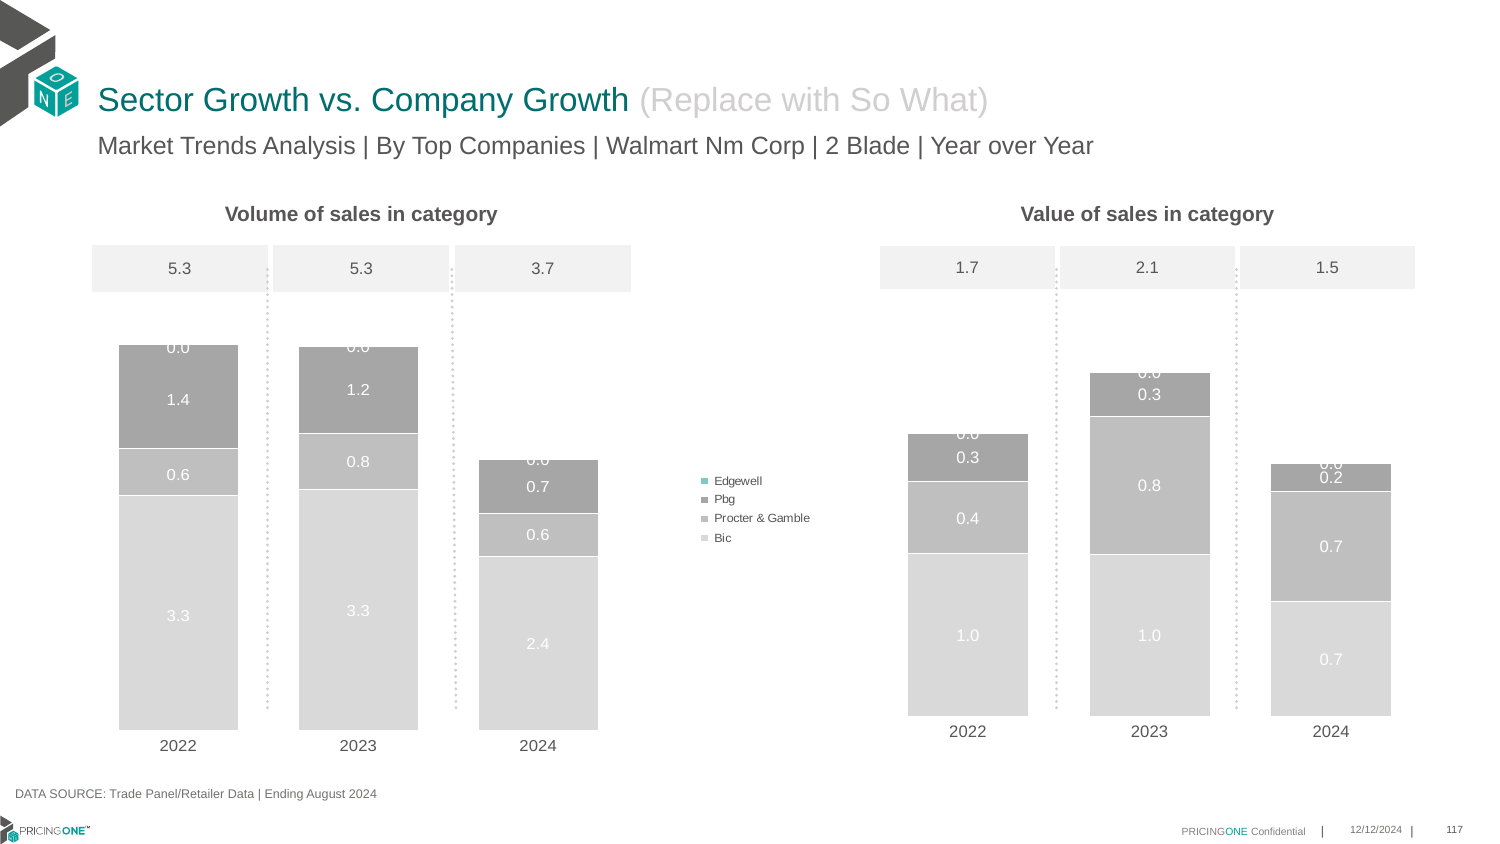

# Sector Growth vs. Company Growth (Replace with So What)
Market Trends Analysis | By Top Companies | Walmart Nm Corp | 2 Blade | Year over Year
| Value of sales in category |  |  |
| --- | --- | --- |
| 1.7 | 2.1 | 1.5 |
| Volume of sales in category |  |  |
| --- | --- | --- |
| 5.3 | 5.3 | 3.7 |

### Chart

| Category | Bic | Procter & Gamble | Pbg | Edgewell |
|---|---|---|---|---|
| 2022 | 0.96812 | 0.429882 | 0.290415 | 1.3e-05 |
| 2023 | 0.96722 | 0.821953 | 0.263047 | 1e-06 |
| 2024 | 0.683448 | 0.656416 | 0.167777 | 0.0 |

### Chart

| Category | Bic | Procter & Gamble | Pbg | Edgewell |
|---|---|---|---|---|
| 2022 | 3.25636 | 0.646296 | 1.438645 | 1.6e-05 |
| 2023 | 3.333248 | 0.783766 | 1.196654 | 3e-06 |
| 2024 | 2.414081 | 0.591853 | 0.740815 | 0.0 |
DATA SOURCE: Trade Panel/Retailer Data | Ending August 2024

12/12/2024
117